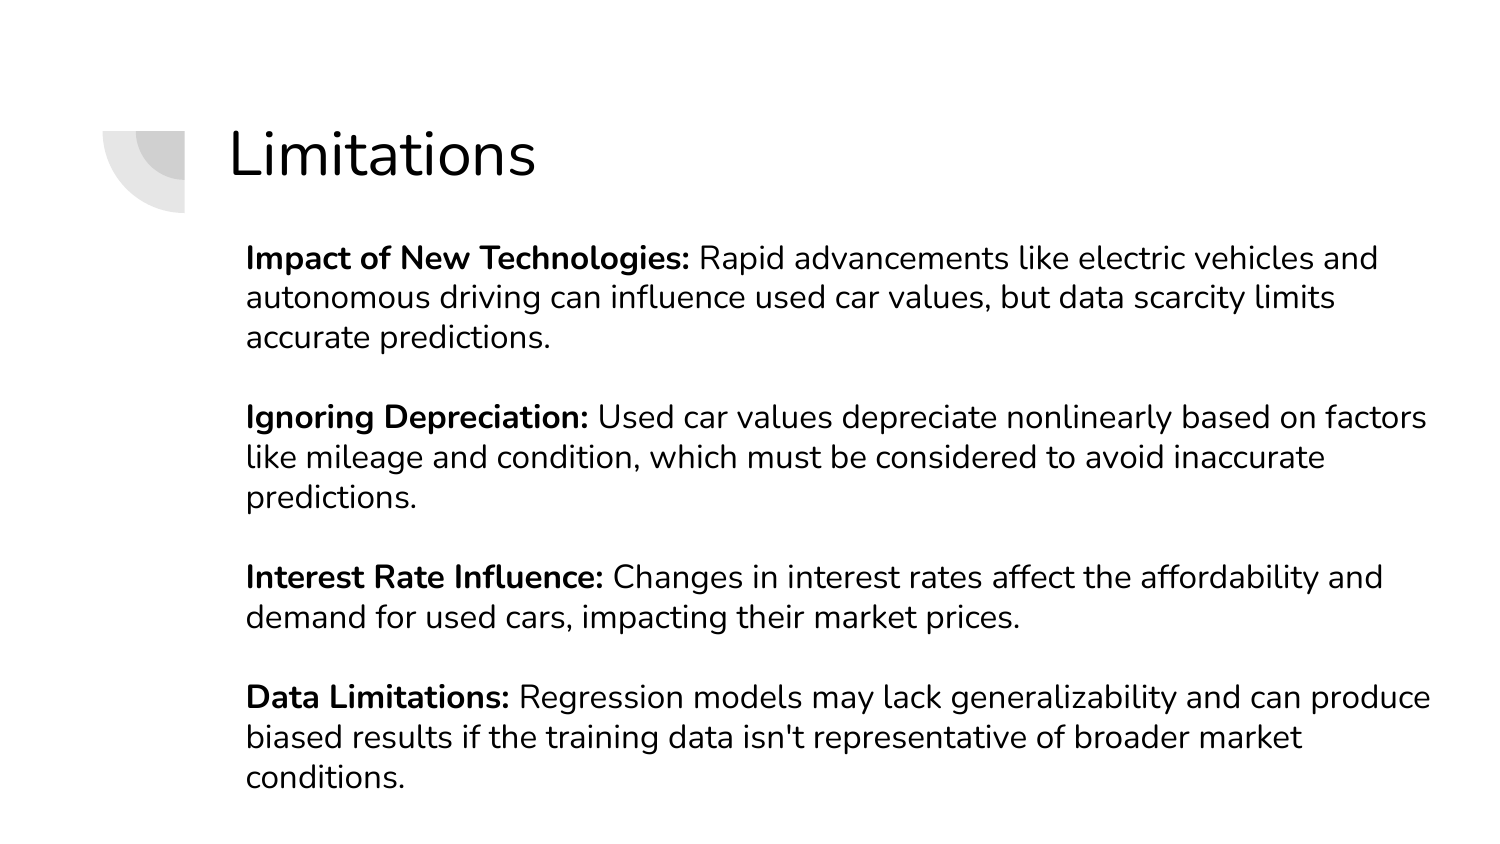

# Limitations
Impact of New Technologies: Rapid advancements like electric vehicles and autonomous driving can influence used car values, but data scarcity limits accurate predictions.

Ignoring Depreciation: Used car values depreciate nonlinearly based on factors like mileage and condition, which must be considered to avoid inaccurate predictions.

Interest Rate Influence: Changes in interest rates affect the affordability and demand for used cars, impacting their market prices.

Data Limitations: Regression models may lack generalizability and can produce biased results if the training data isn't representative of broader market conditions.